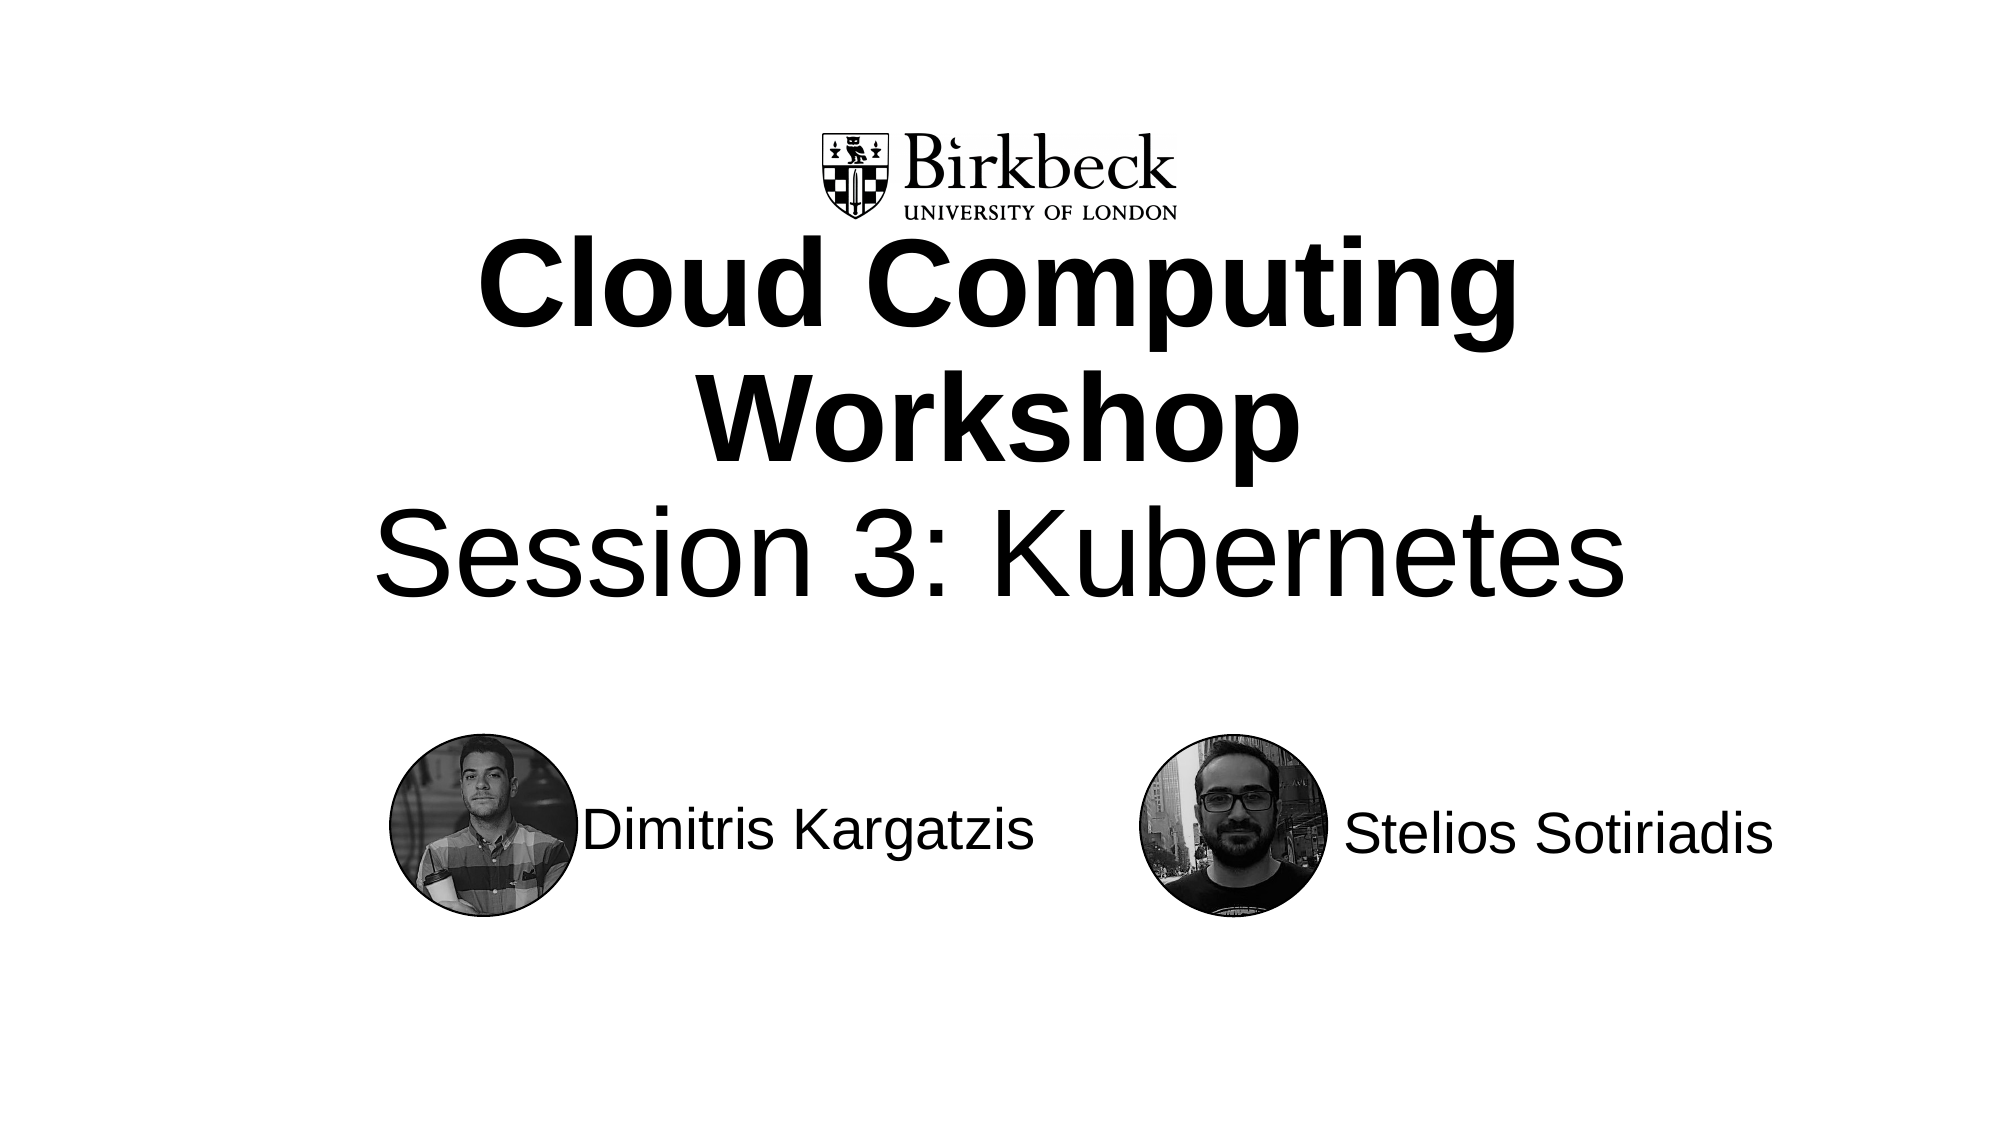

# Cloud Computing Workshop Session 3: Kubernetes
Dimitris Kargatzis
Stelios Sotiriadis